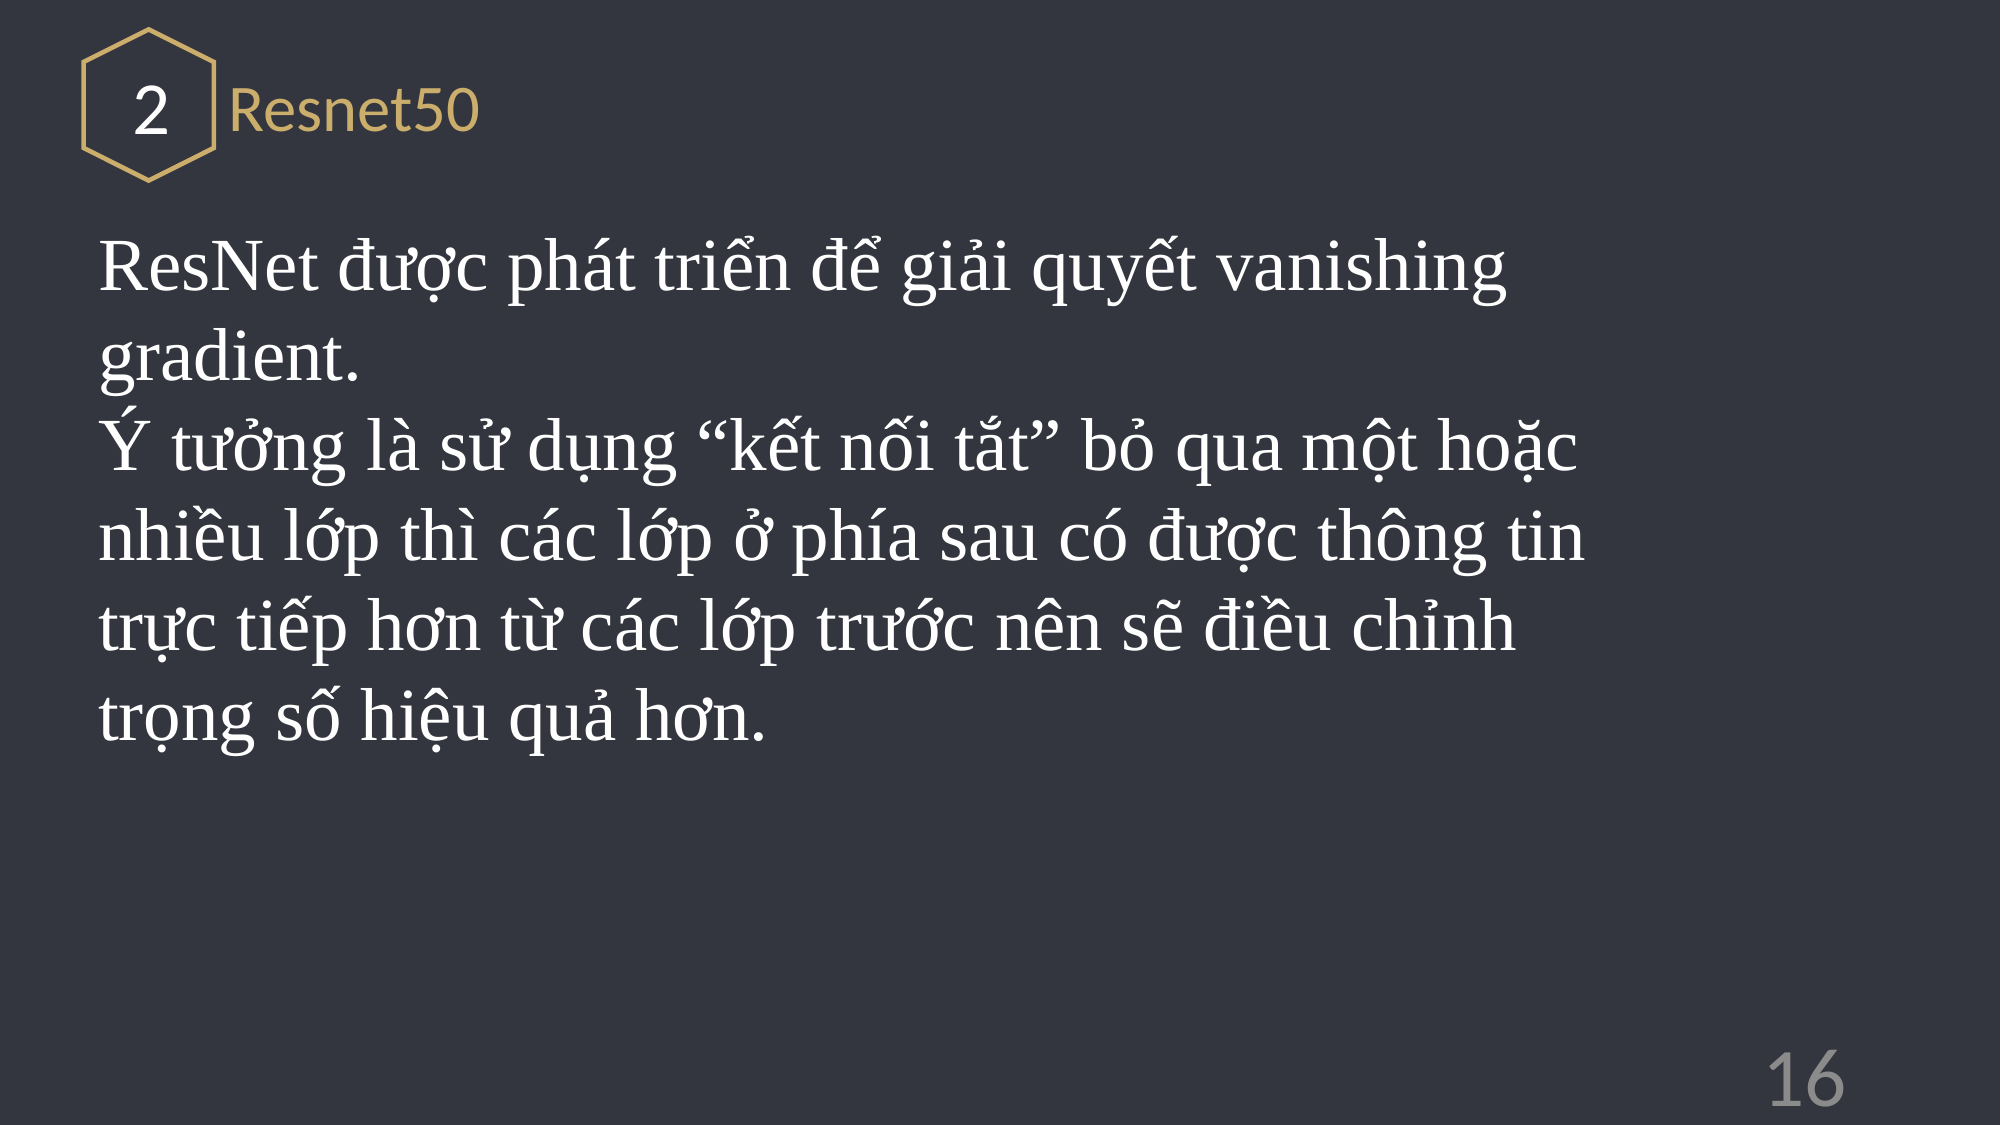

2
Resnet50
ResNet được phát triển để giải quyết vanishing gradient.
Ý tưởng là sử dụng “kết nối tắt” bỏ qua một hoặc nhiều lớp thì các lớp ở phía sau có được thông tin trực tiếp hơn từ các lớp trước nên sẽ điều chỉnh trọng số hiệu quả hơn.
16